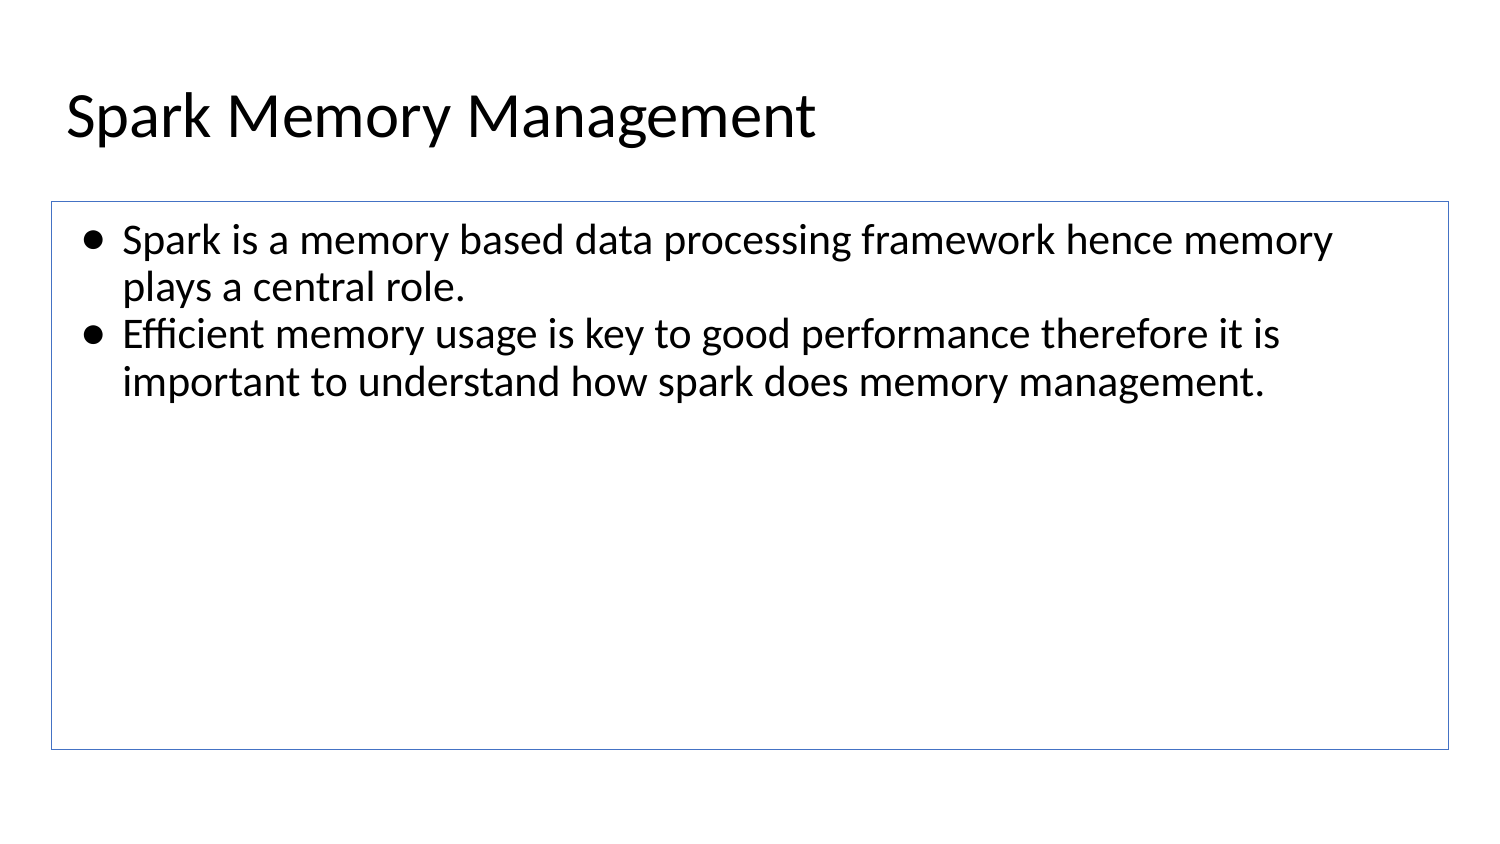

# Spark Memory Management
Spark is a memory based data processing framework hence memory plays a central role.
Efficient memory usage is key to good performance therefore it is important to understand how spark does memory management.